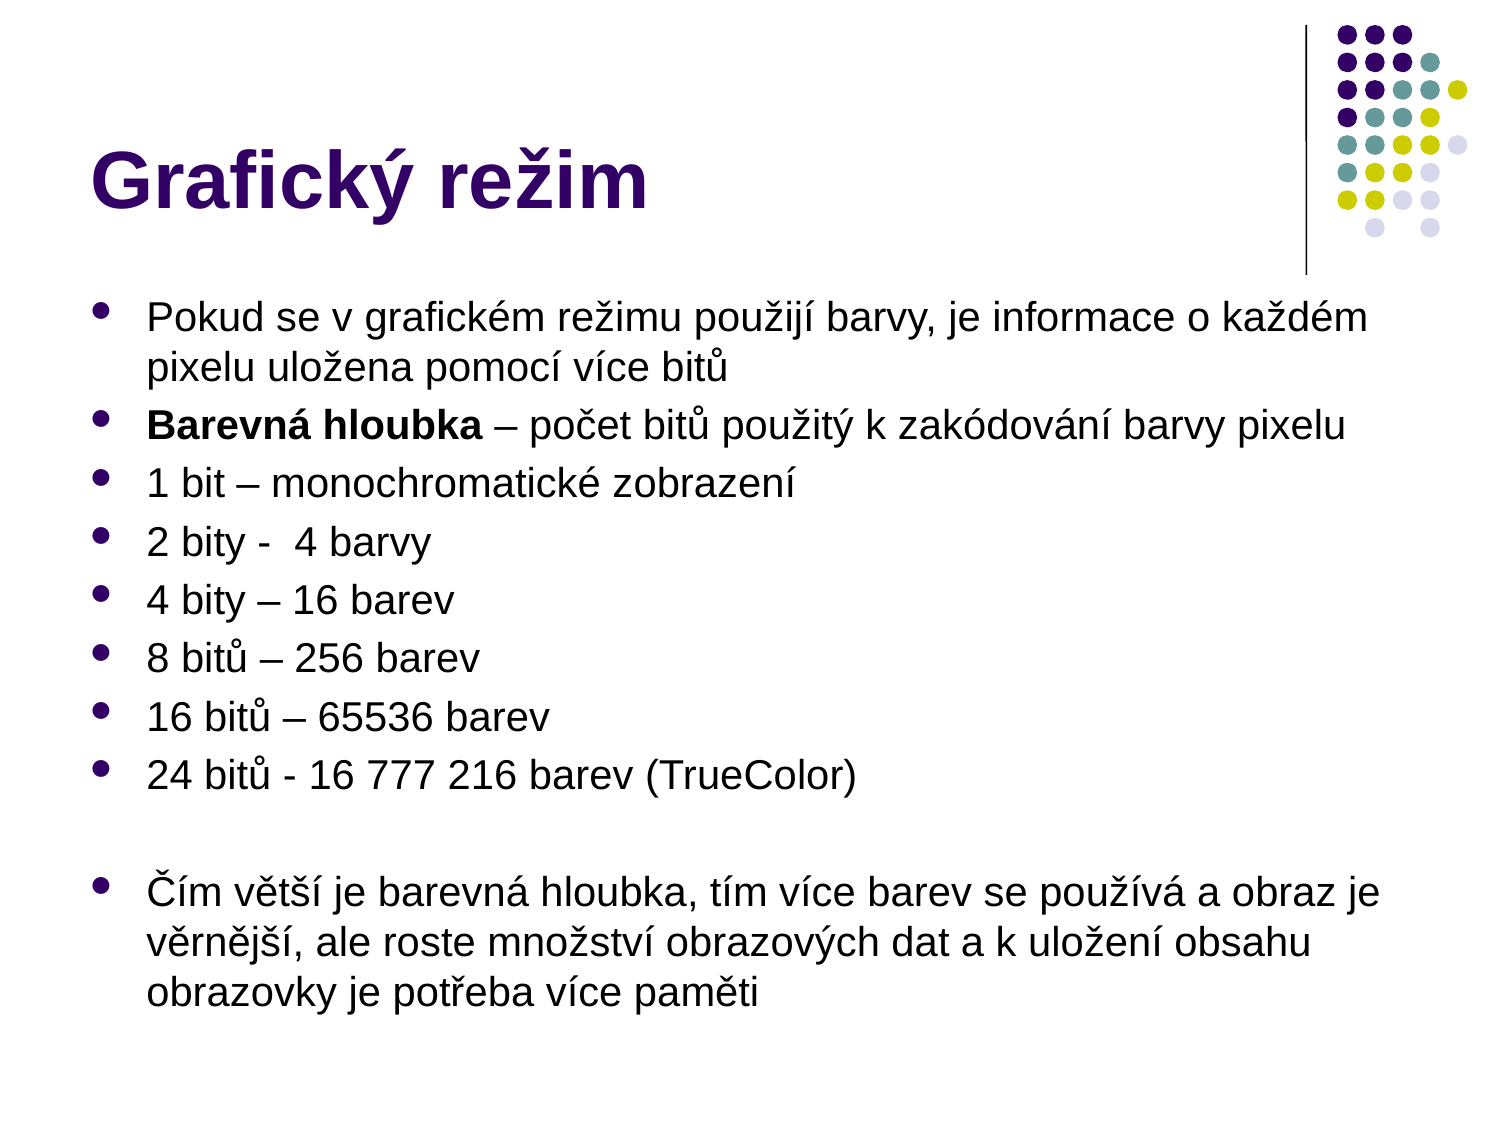

# Grafický režim
Pokud se v grafickém režimu použijí barvy, je informace o každém pixelu uložena pomocí více bitů
Barevná hloubka – počet bitů použitý k zakódování barvy pixelu
1 bit – monochromatické zobrazení
2 bity -  4 barvy
4 bity – 16 barev
8 bitů – 256 barev
16 bitů – 65536 barev
24 bitů - 16 777 216 barev (TrueColor)

Čím větší je barevná hloubka, tím více barev se používá a obraz je věrnější, ale roste množství obrazových dat a k uložení obsahu obrazovky je potřeba více paměti